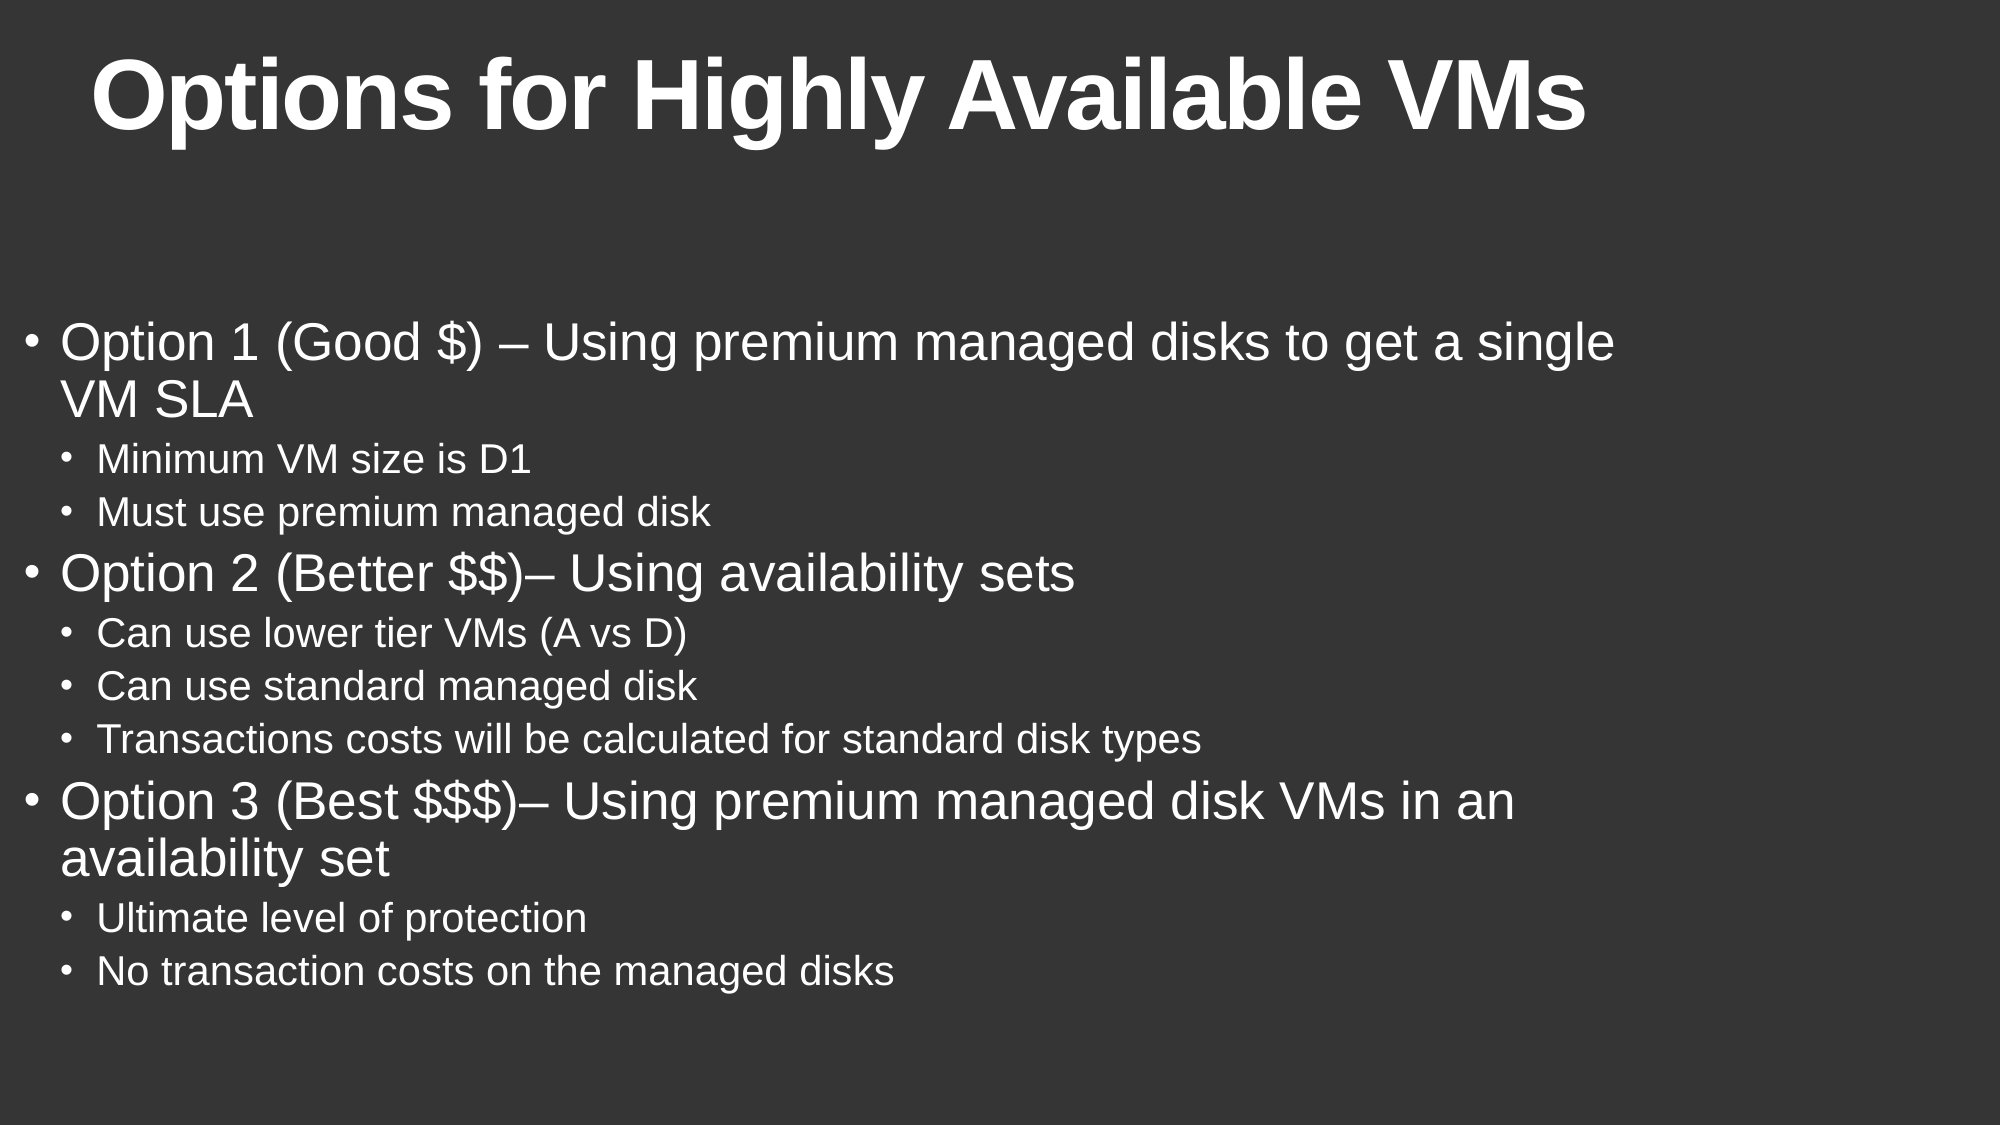

# Options for Highly Available VMs
Option 1 (Good $) – Using premium managed disks to get a single VM SLA
Minimum VM size is D1
Must use premium managed disk
Option 2 (Better $$)– Using availability sets
Can use lower tier VMs (A vs D)
Can use standard managed disk
Transactions costs will be calculated for standard disk types
Option 3 (Best $$$)– Using premium managed disk VMs in an availability set
Ultimate level of protection
No transaction costs on the managed disks